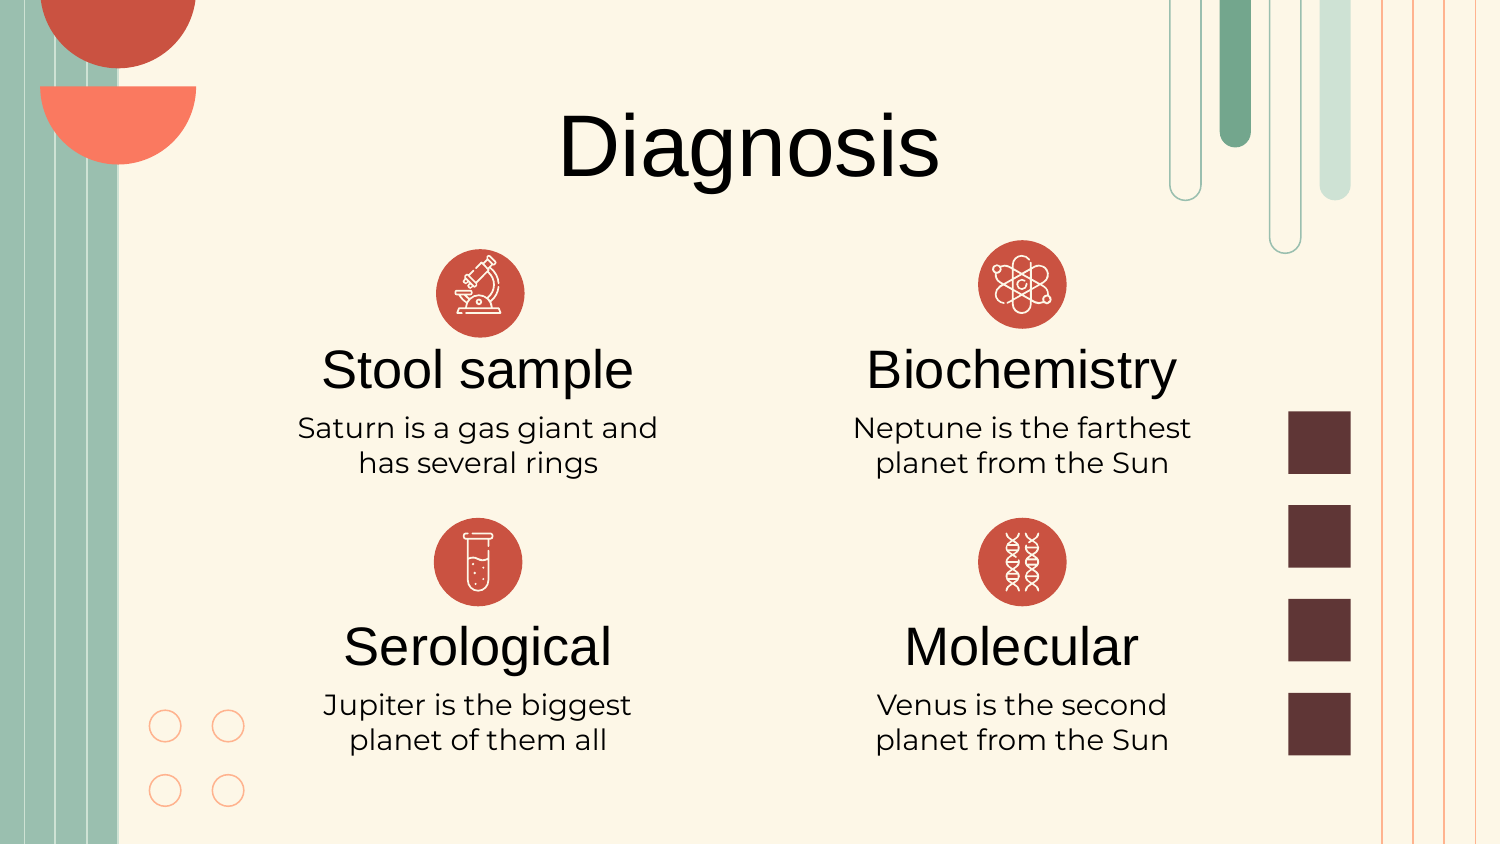

Diagnosis

# Stool sample
Biochemistry
Saturn is a gas giant and has several rings
Neptune is the farthest planet from the Sun

Serological
Molecular
Jupiter is the biggest planet of them all
Venus is the second planet from the Sun